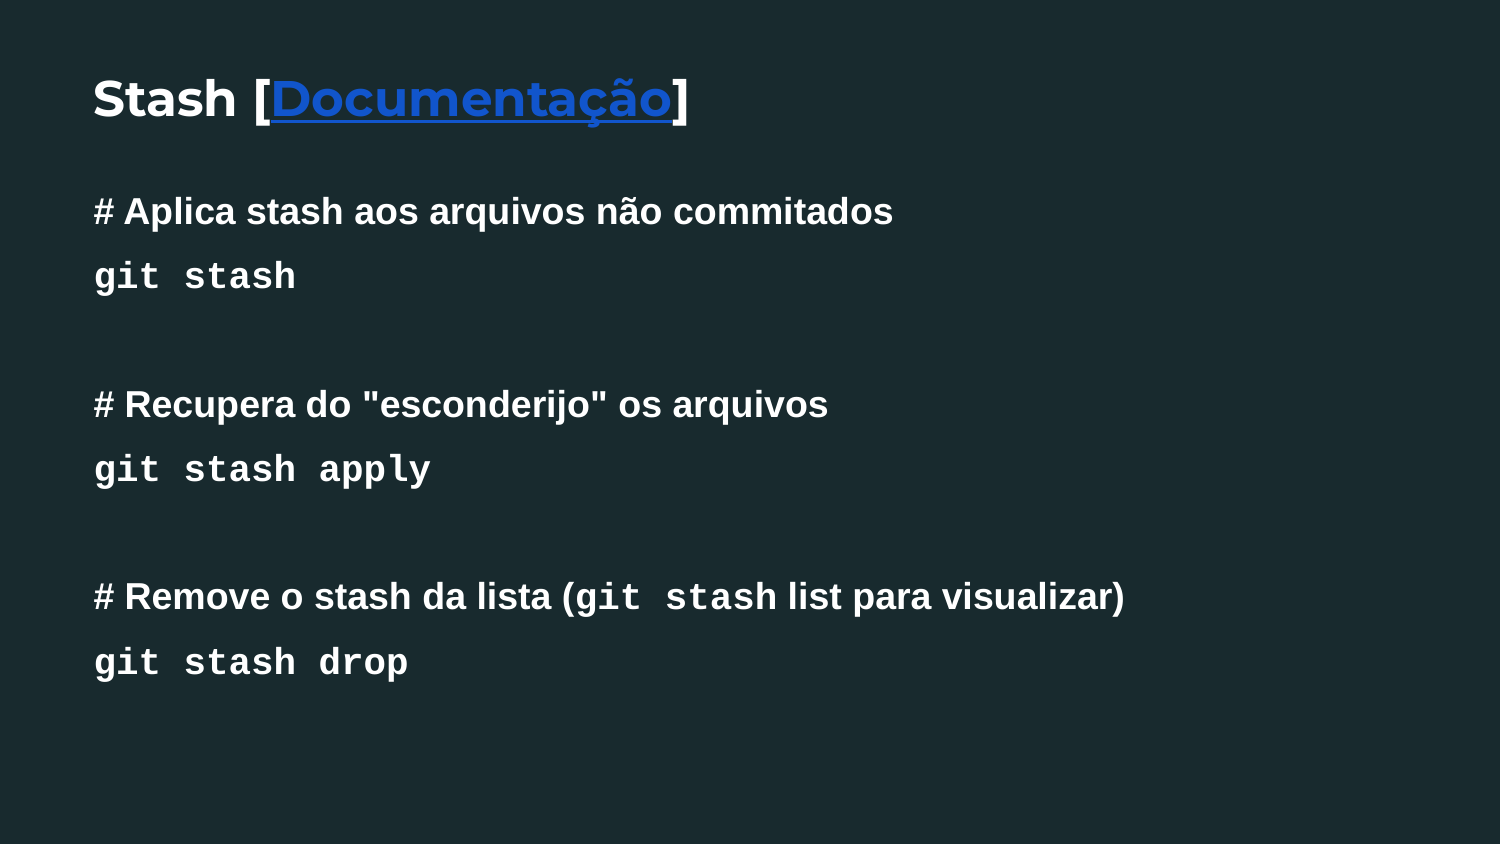

# Stash [Documentação]
# Aplica stash aos arquivos não commitados
git stash

# Recupera do "esconderijo" os arquivos
git stash apply

# Remove o stash da lista (git stash list para visualizar)
git stash drop